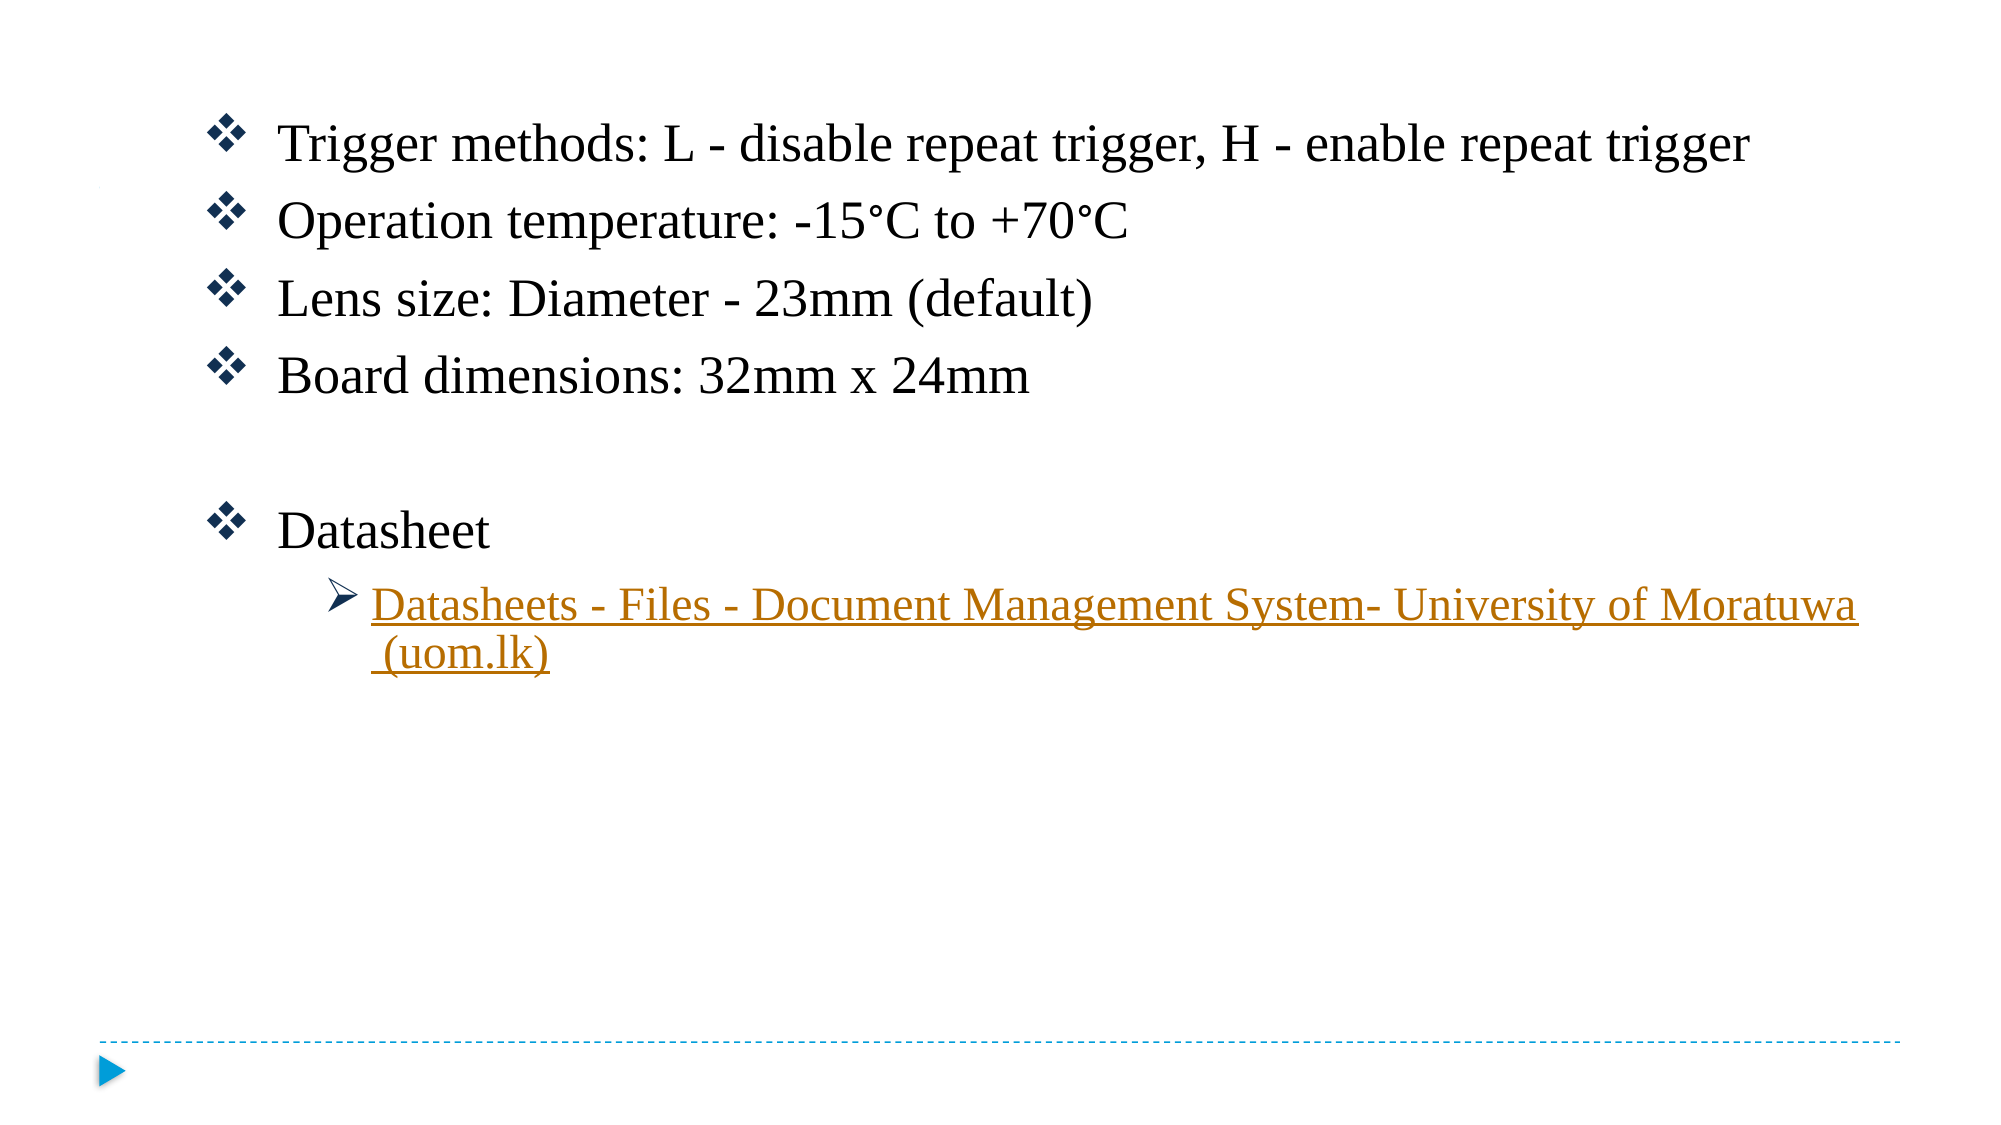

Trigger methods: L - disable repeat trigger, H - enable repeat trigger
Operation temperature: -15°C to +70°C
Lens size: Diameter - 23mm (default)
Board dimensions: 32mm x 24mm

Datasheet
Datasheets - Files - Document Management System- University of Moratuwa (uom.lk)
42